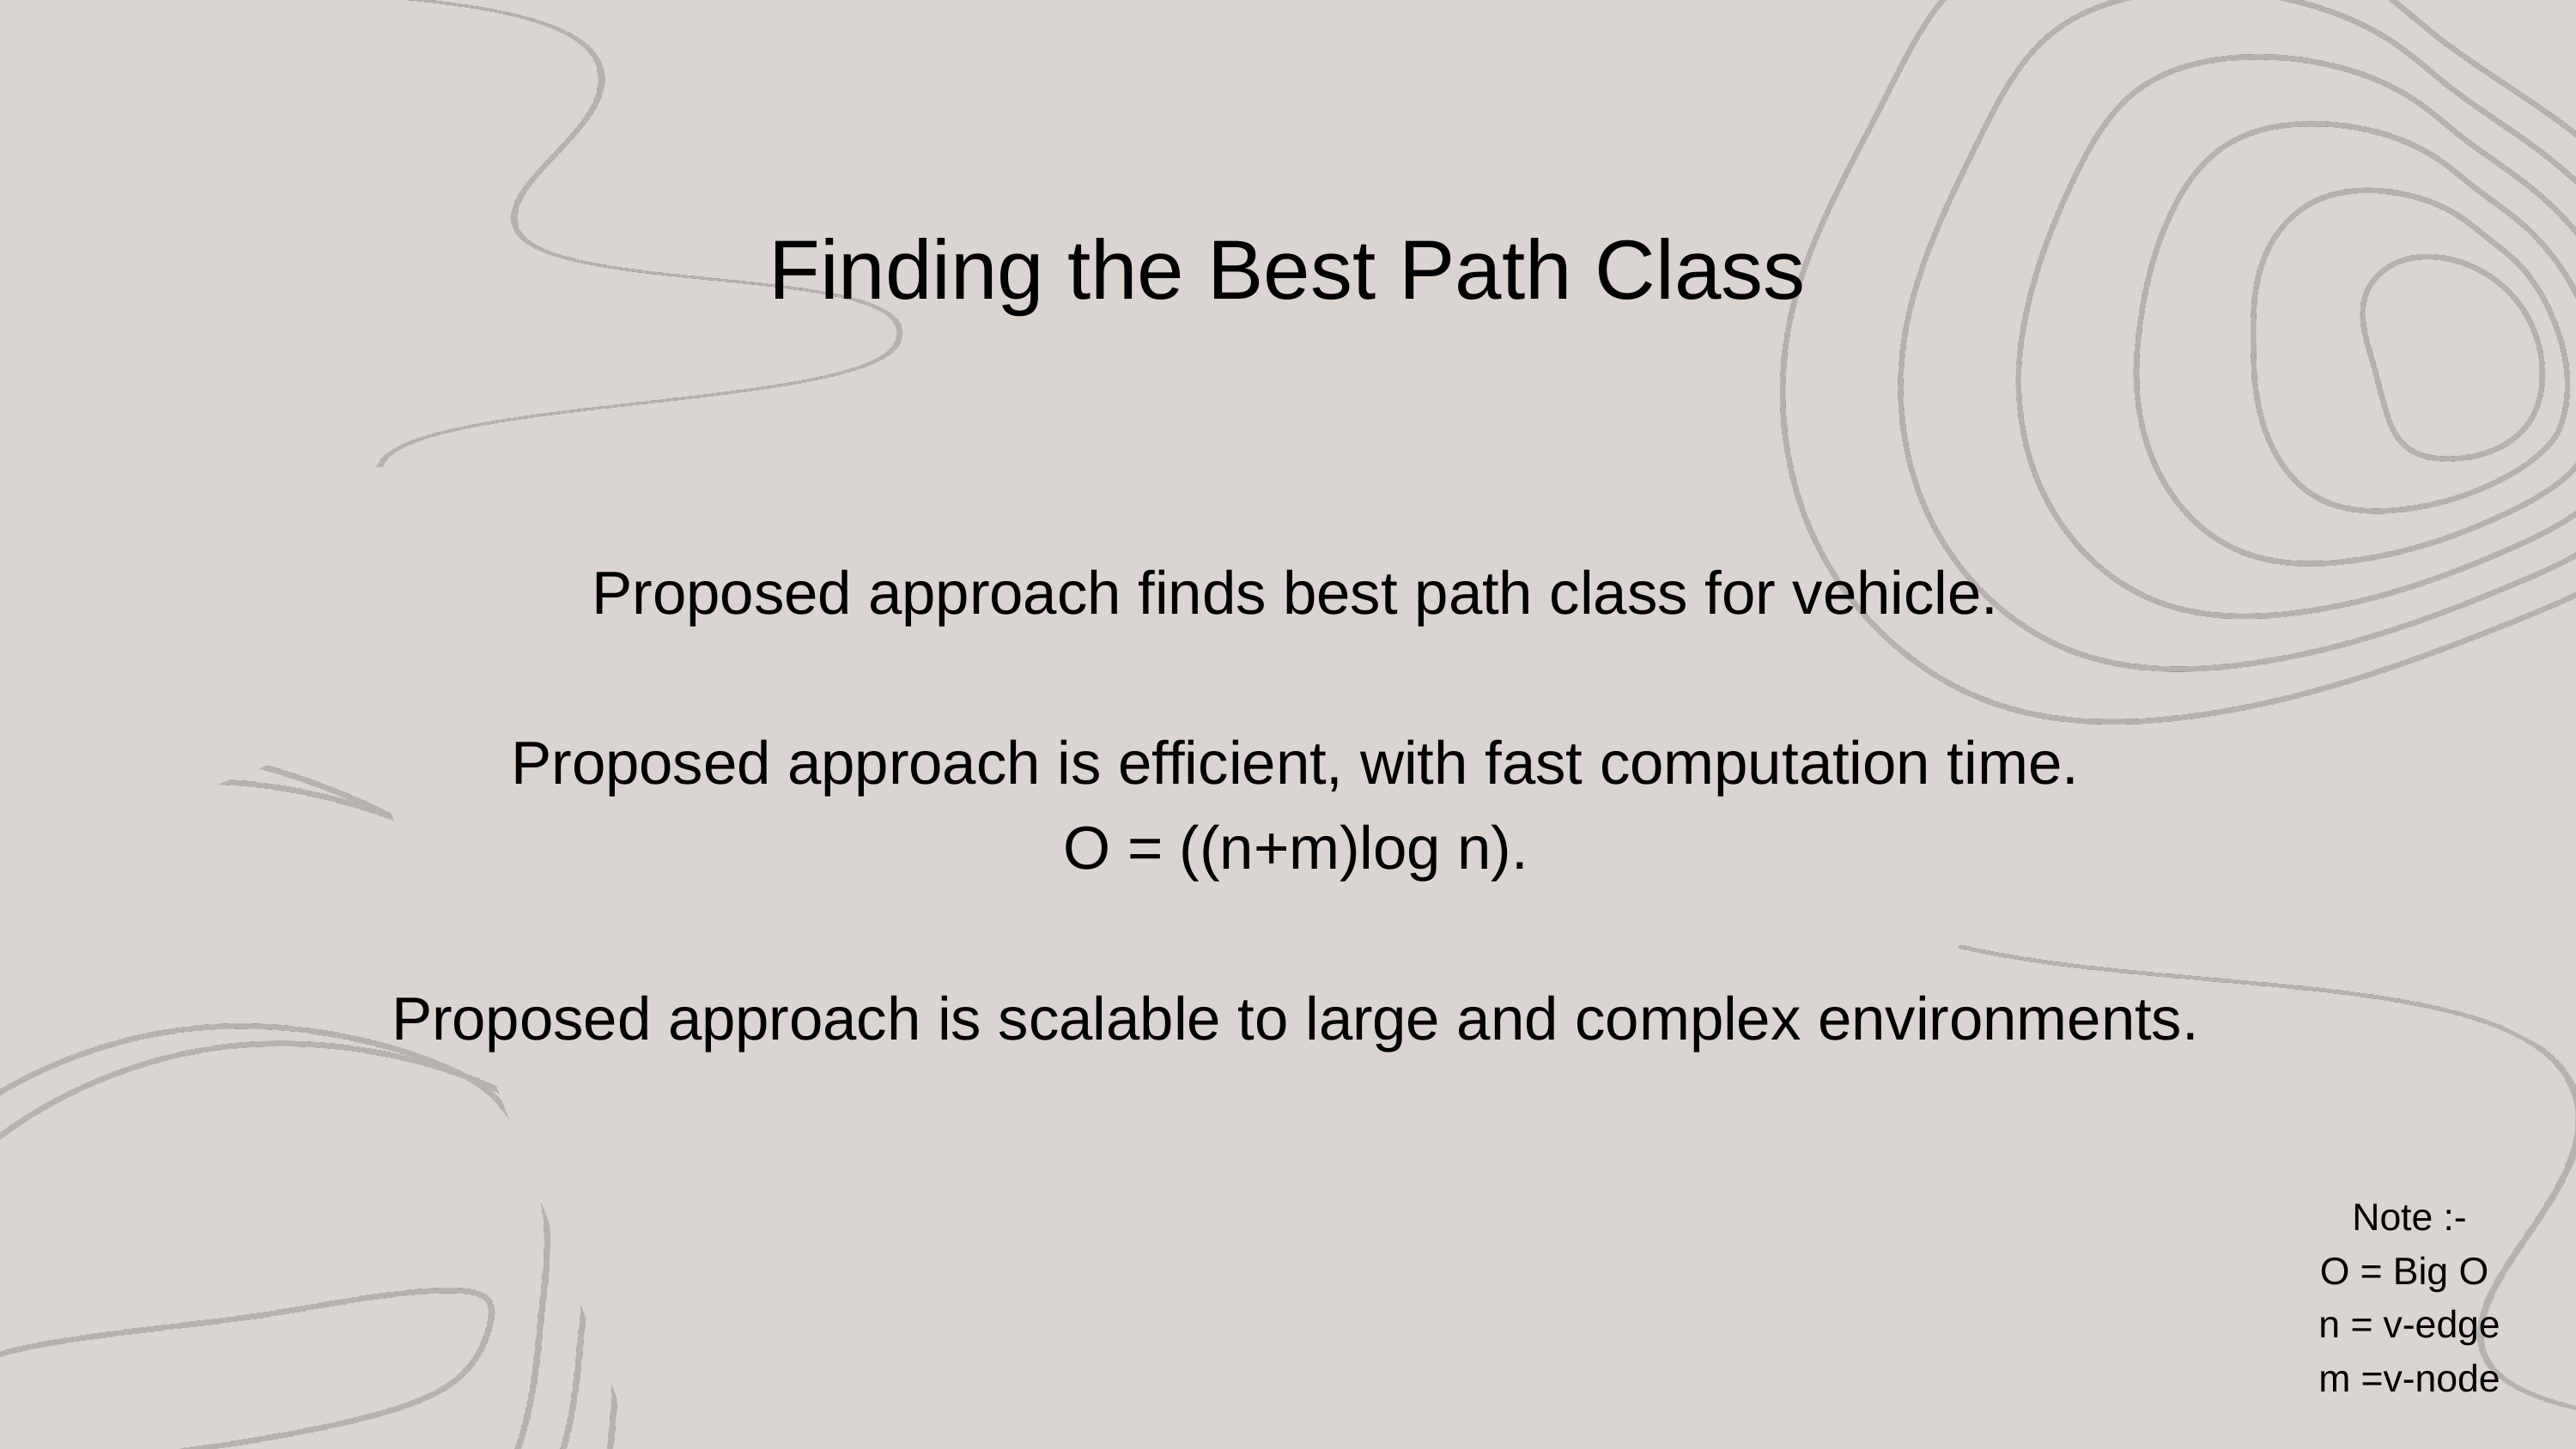

Finding the Best Path Class
Proposed approach finds best path class for vehicle.

Proposed approach is efficient, with fast computation time.
O = ((n+m)log n).

Proposed approach is scalable to large and complex environments.

Note :-
O = Big O
 n = v-edge
 m =v-node